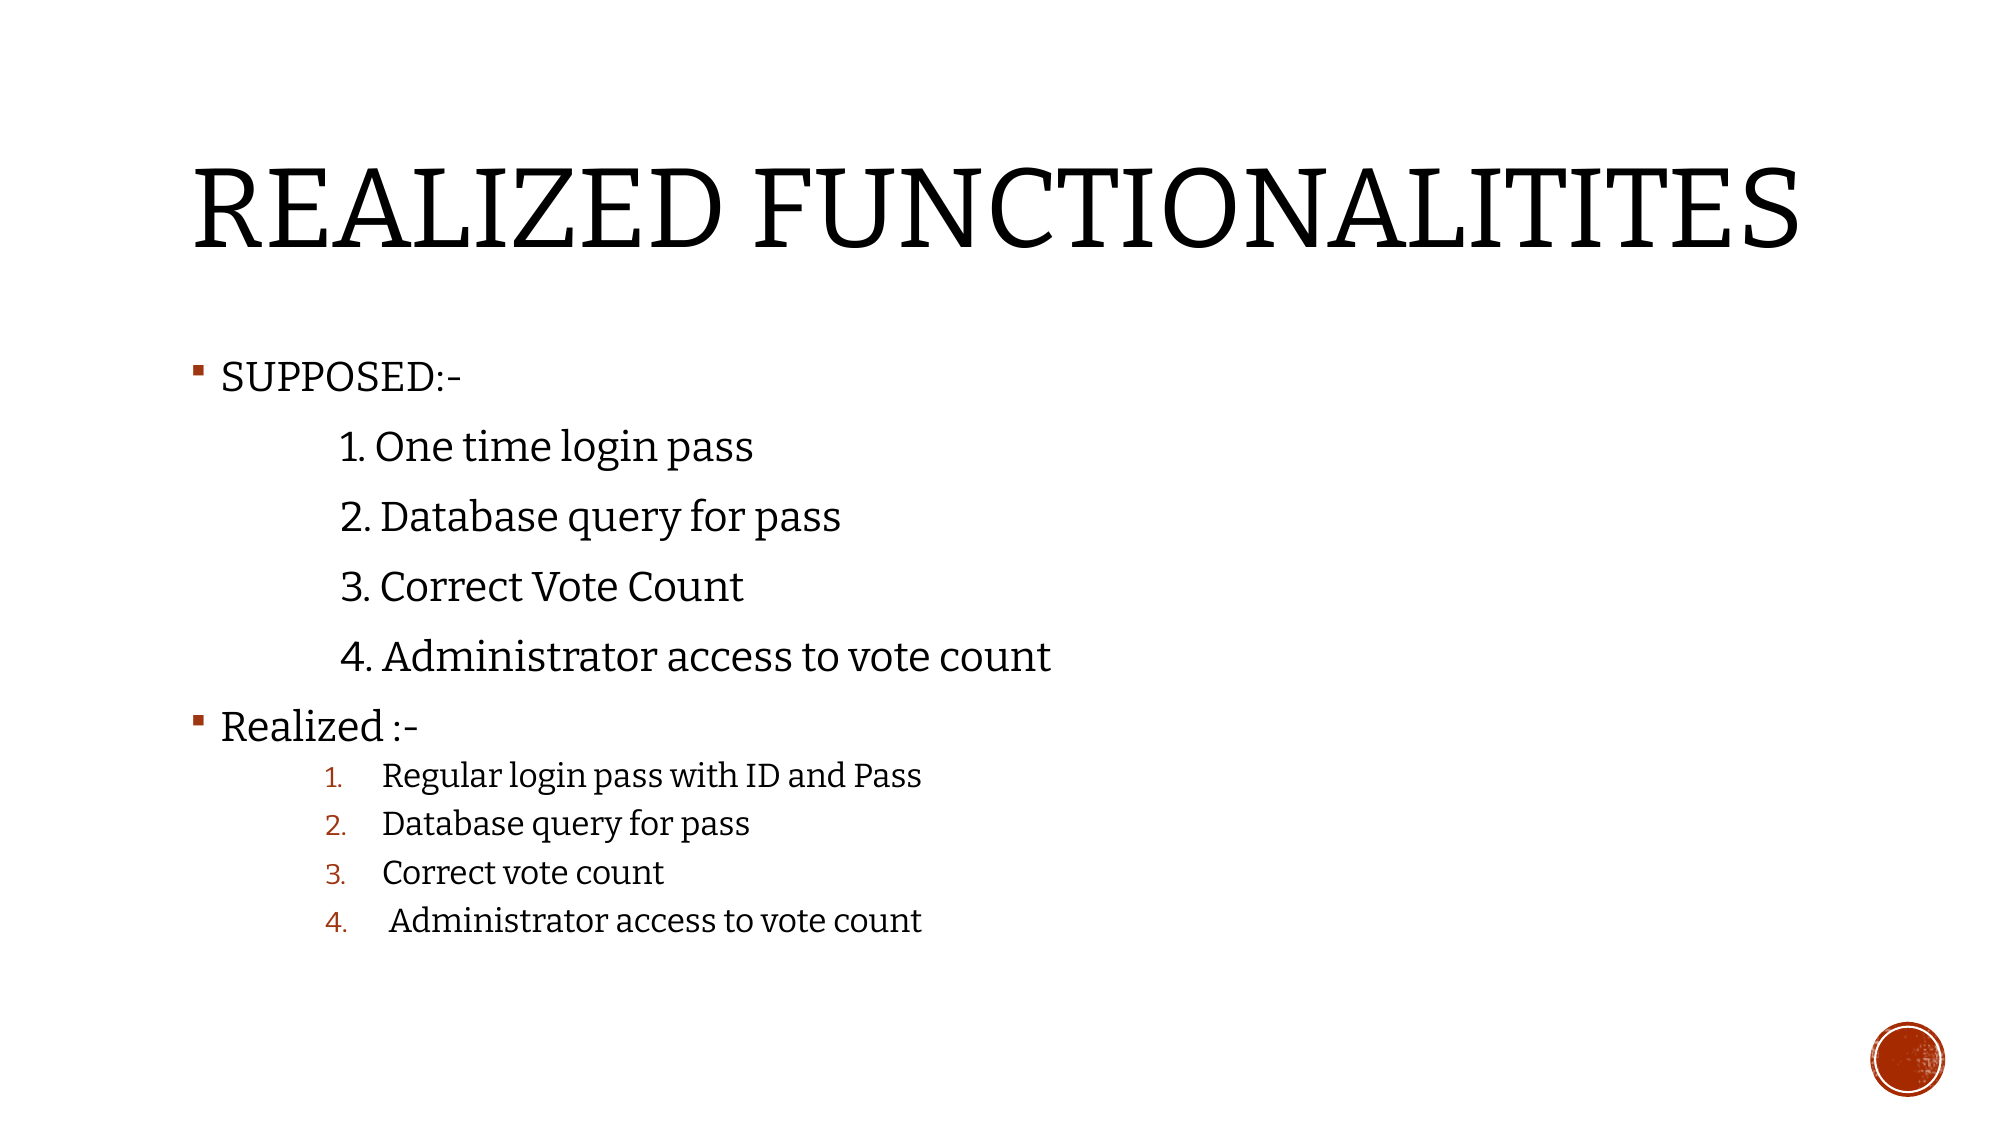

# REALIZED FUNCTIONALITITES
SUPPOSED:-
	1. One time login pass
	2. Database query for pass
	3. Correct Vote Count
	4. Administrator access to vote count
Realized :-
Regular login pass with ID and Pass
Database query for pass
Correct vote count
 Administrator access to vote count